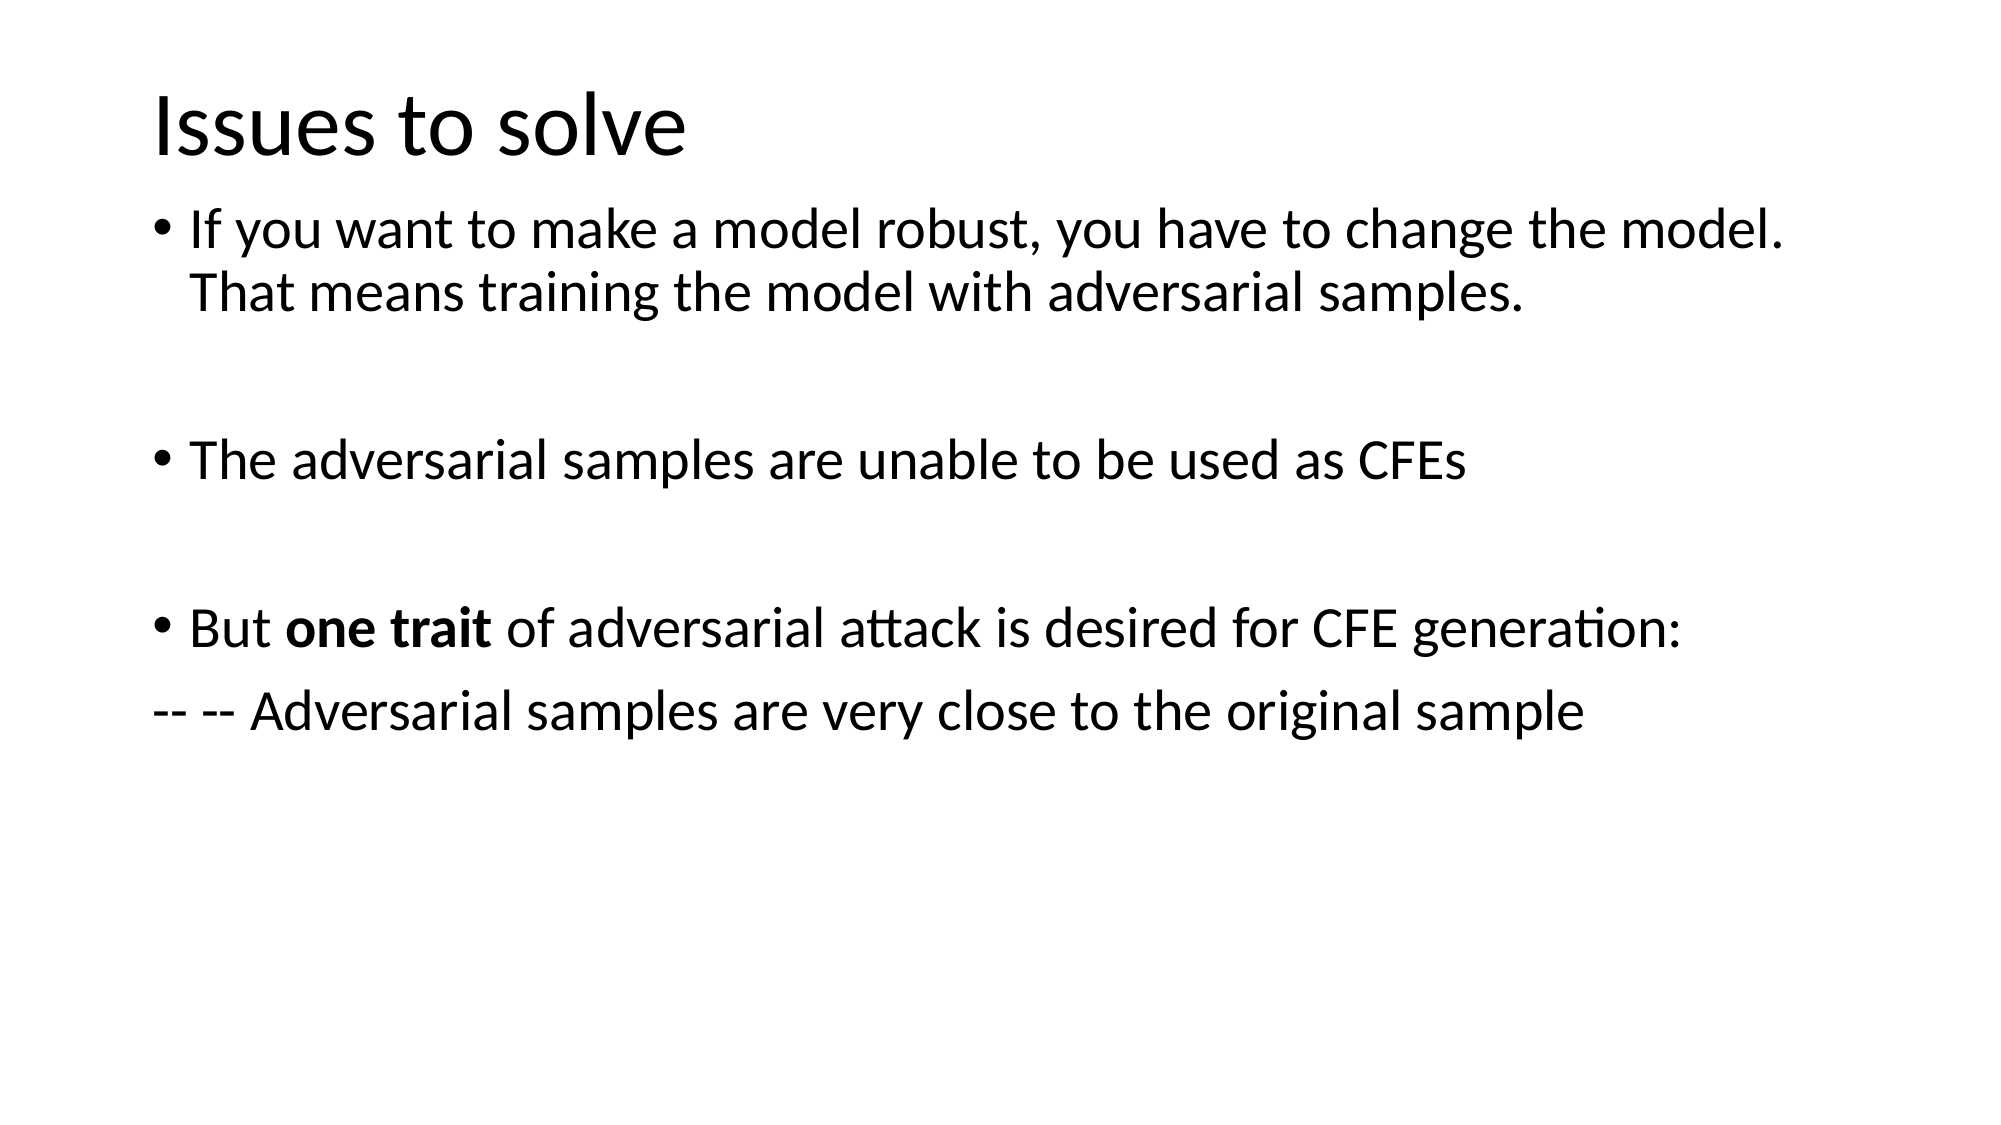

# Issues to solve
If you want to make a model robust, you have to change the model. That means training the model with adversarial samples.

The adversarial samples are unable to be used as CFEs

But one trait of adversarial attack is desired for CFE generation:
-- -- Adversarial samples are very close to the original sample